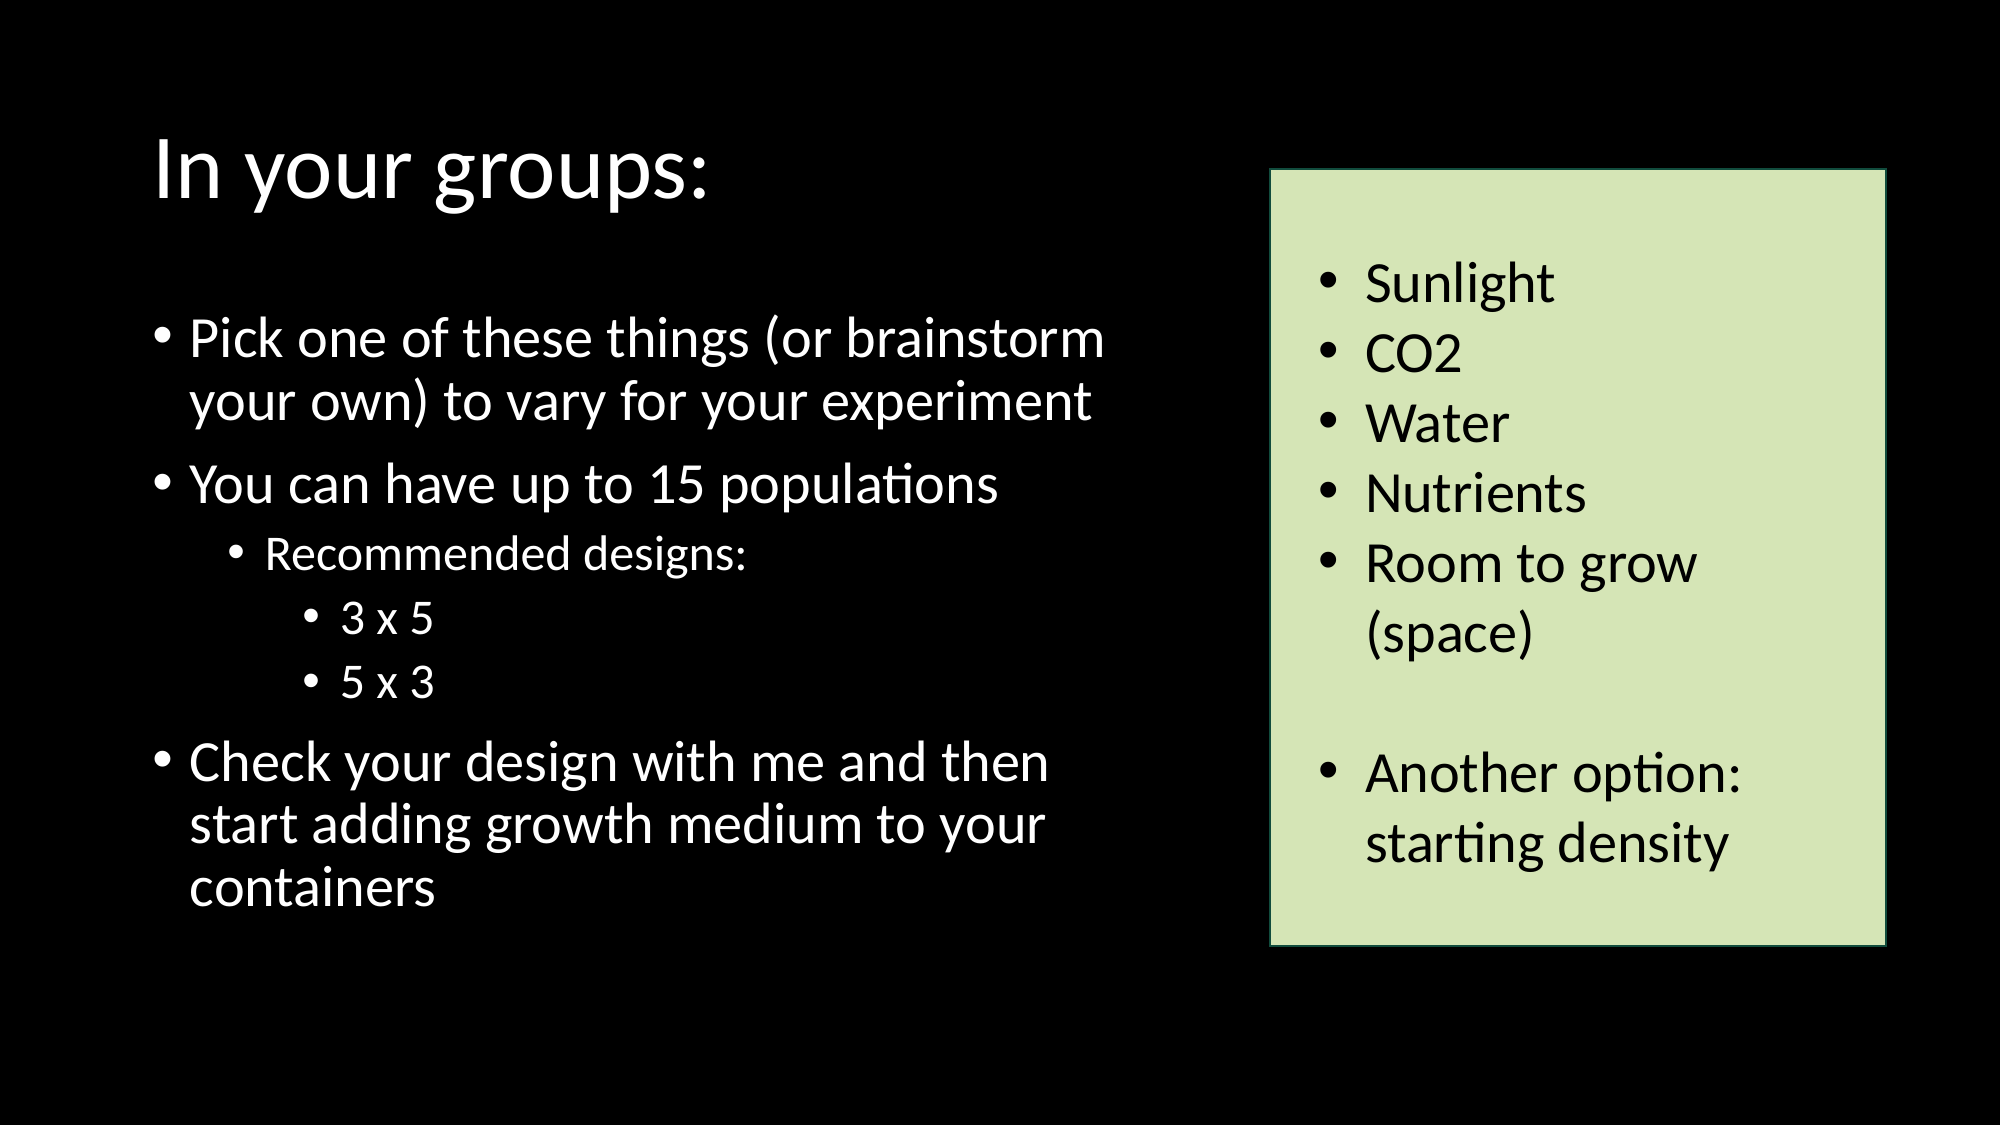

# In your groups:

Sunlight
CO2
Water
Nutrients
Room to grow (space)

Another option: starting density
Pick one of these things (or brainstorm your own) to vary for your experiment
You can have up to 15 populations
Recommended designs:
3 x 5
5 x 3
Check your design with me and then start adding growth medium to your containers